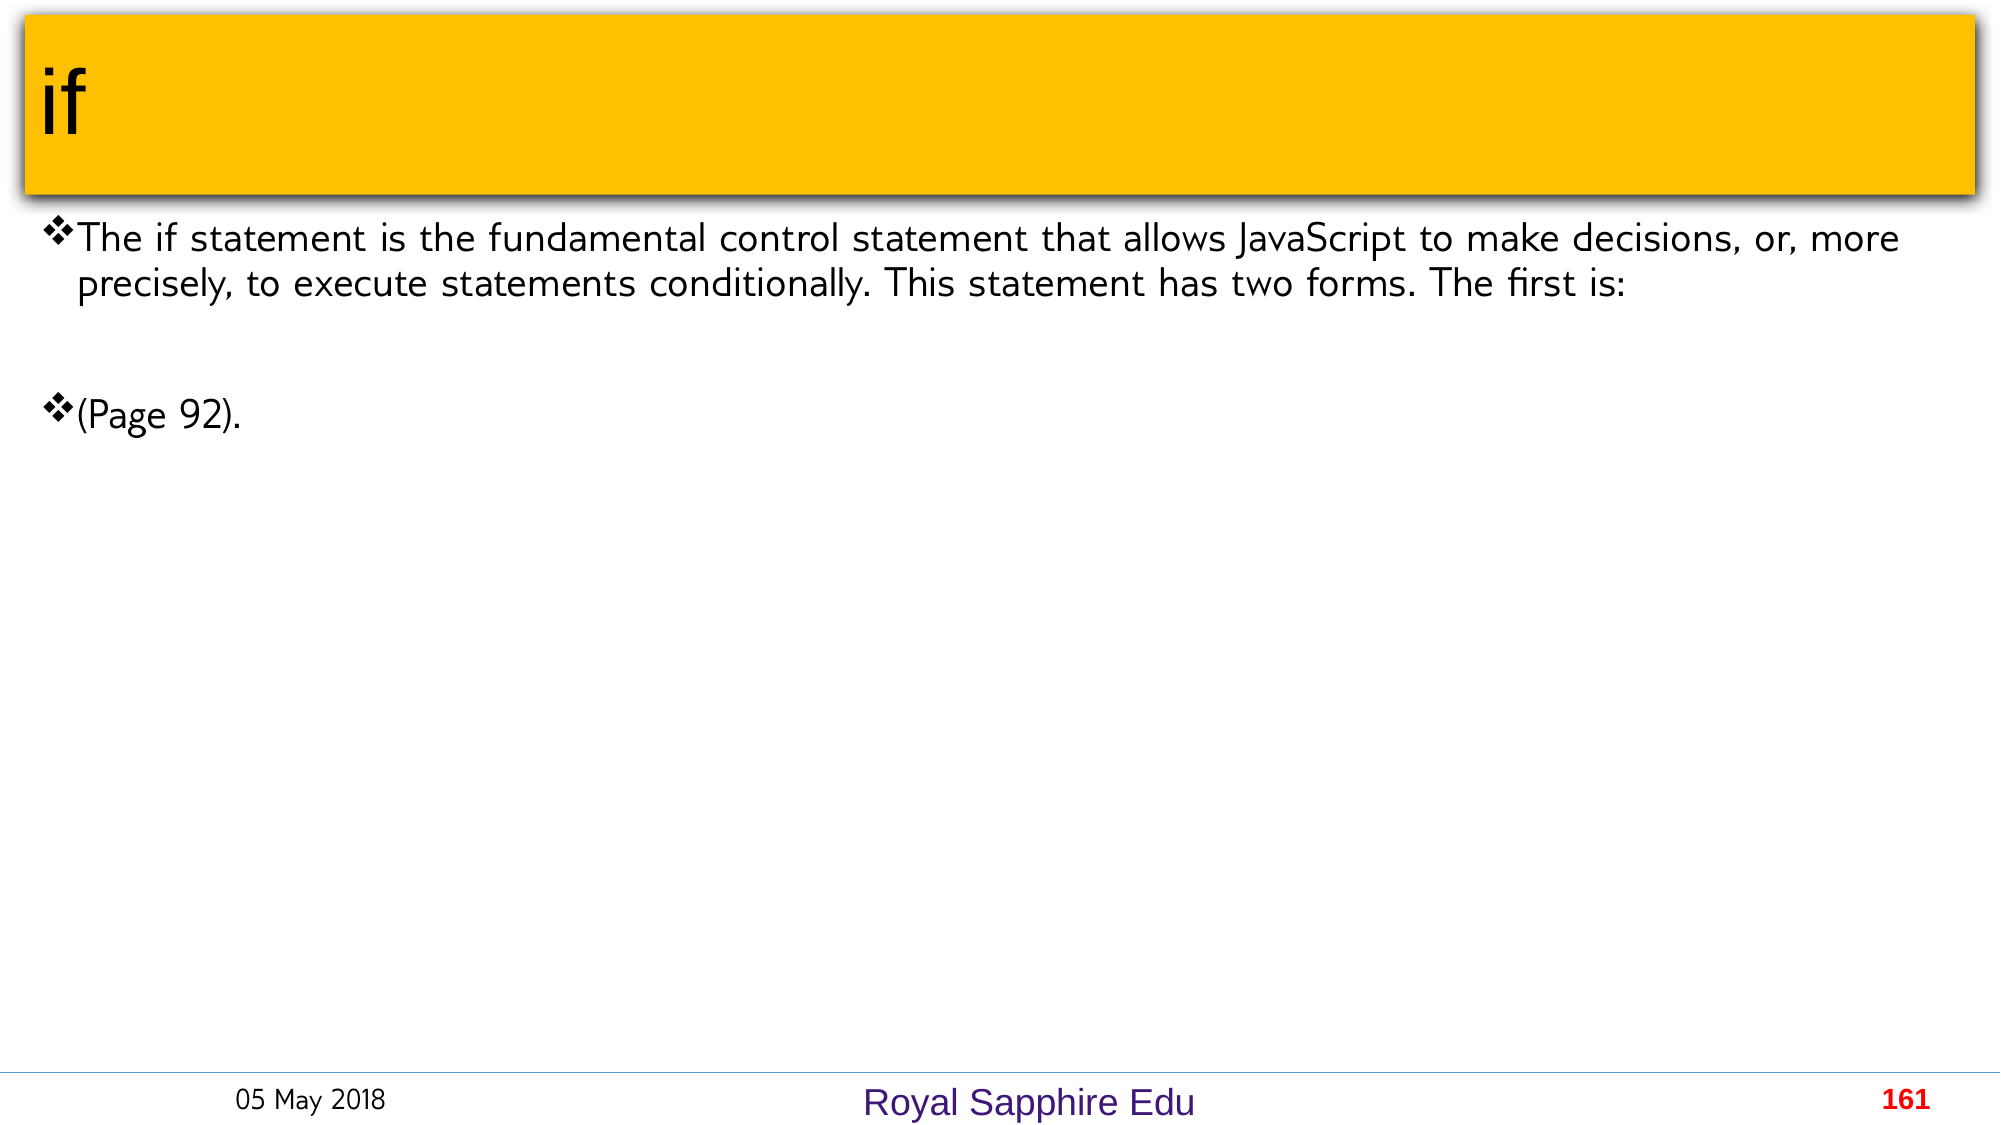

# if
The if statement is the fundamental control statement that allows JavaScript to make decisions, or, more precisely, to execute statements conditionally. This statement has two forms. The first is:

(Page 92).
05 May 2018
161